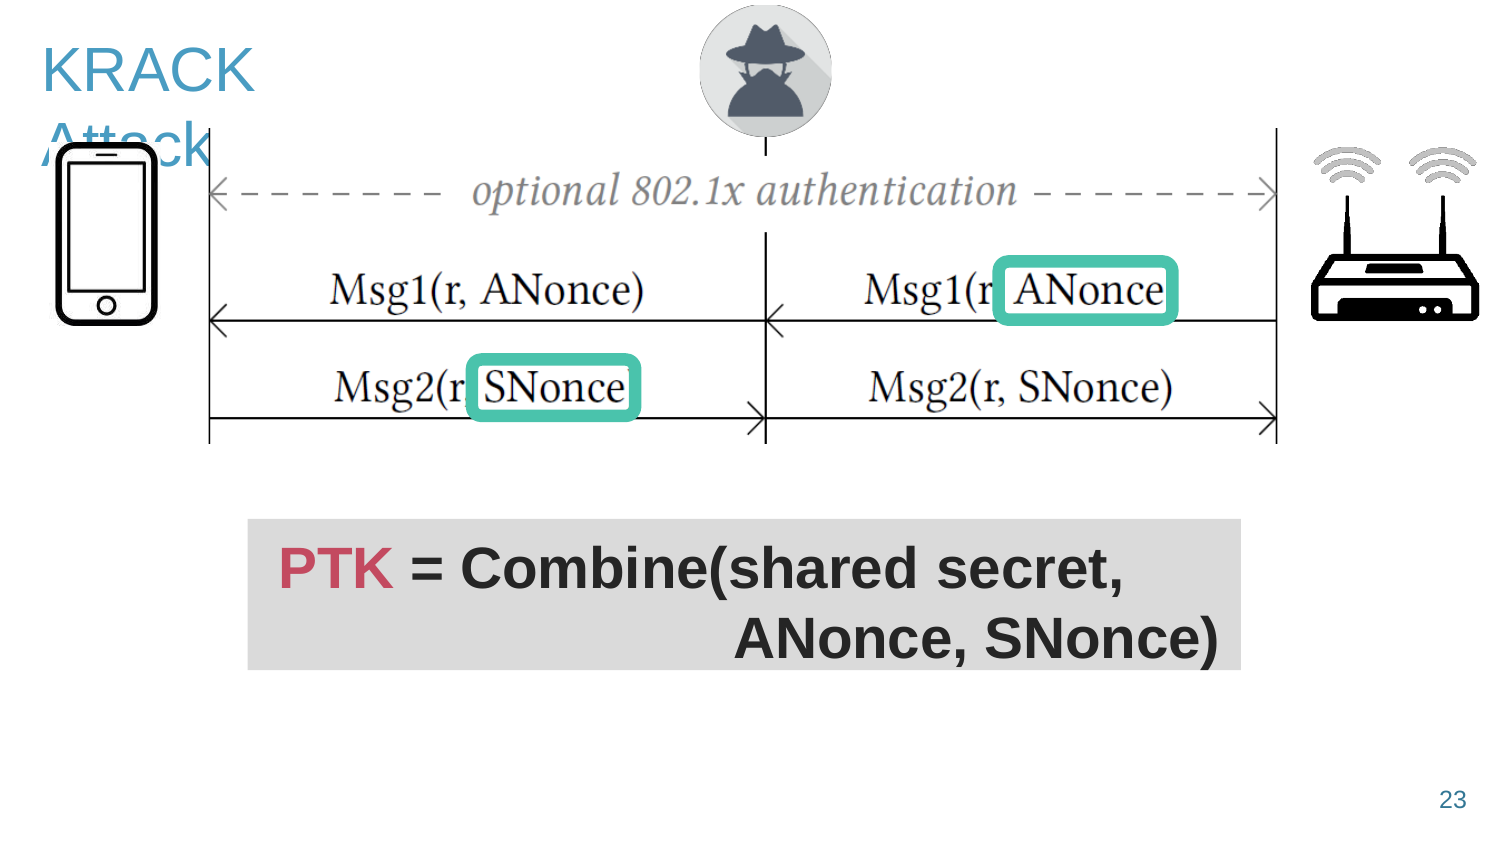

# KRACK Attack

PTK = Combine(shared secret,
ANonce, SNonce)
23